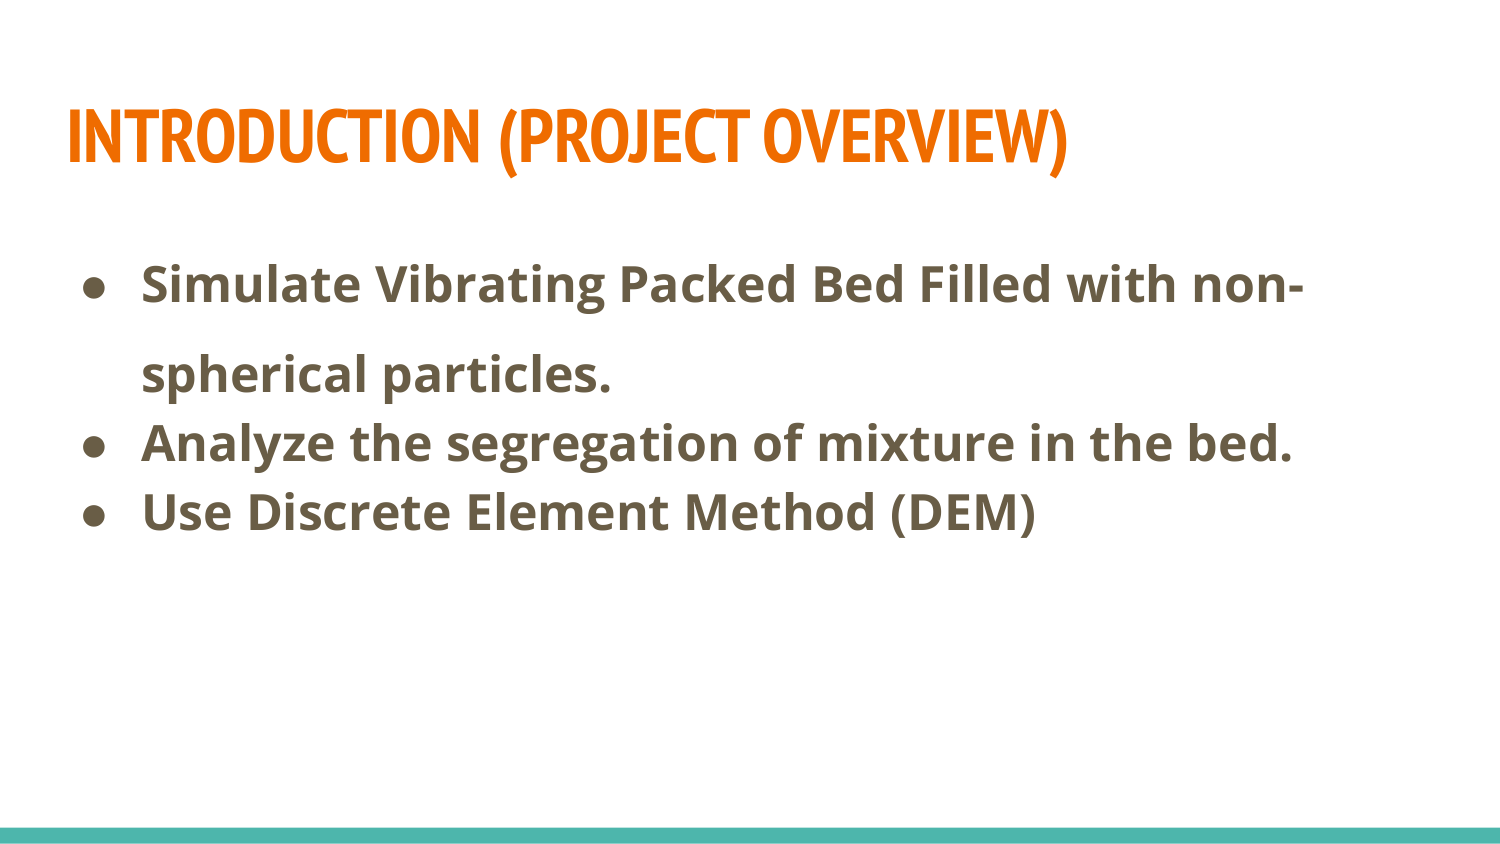

# INTRODUCTION (PROJECT OVERVIEW)
Simulate Vibrating Packed Bed Filled with non-spherical particles.
Analyze the segregation of mixture in the bed.
Use Discrete Element Method (DEM)